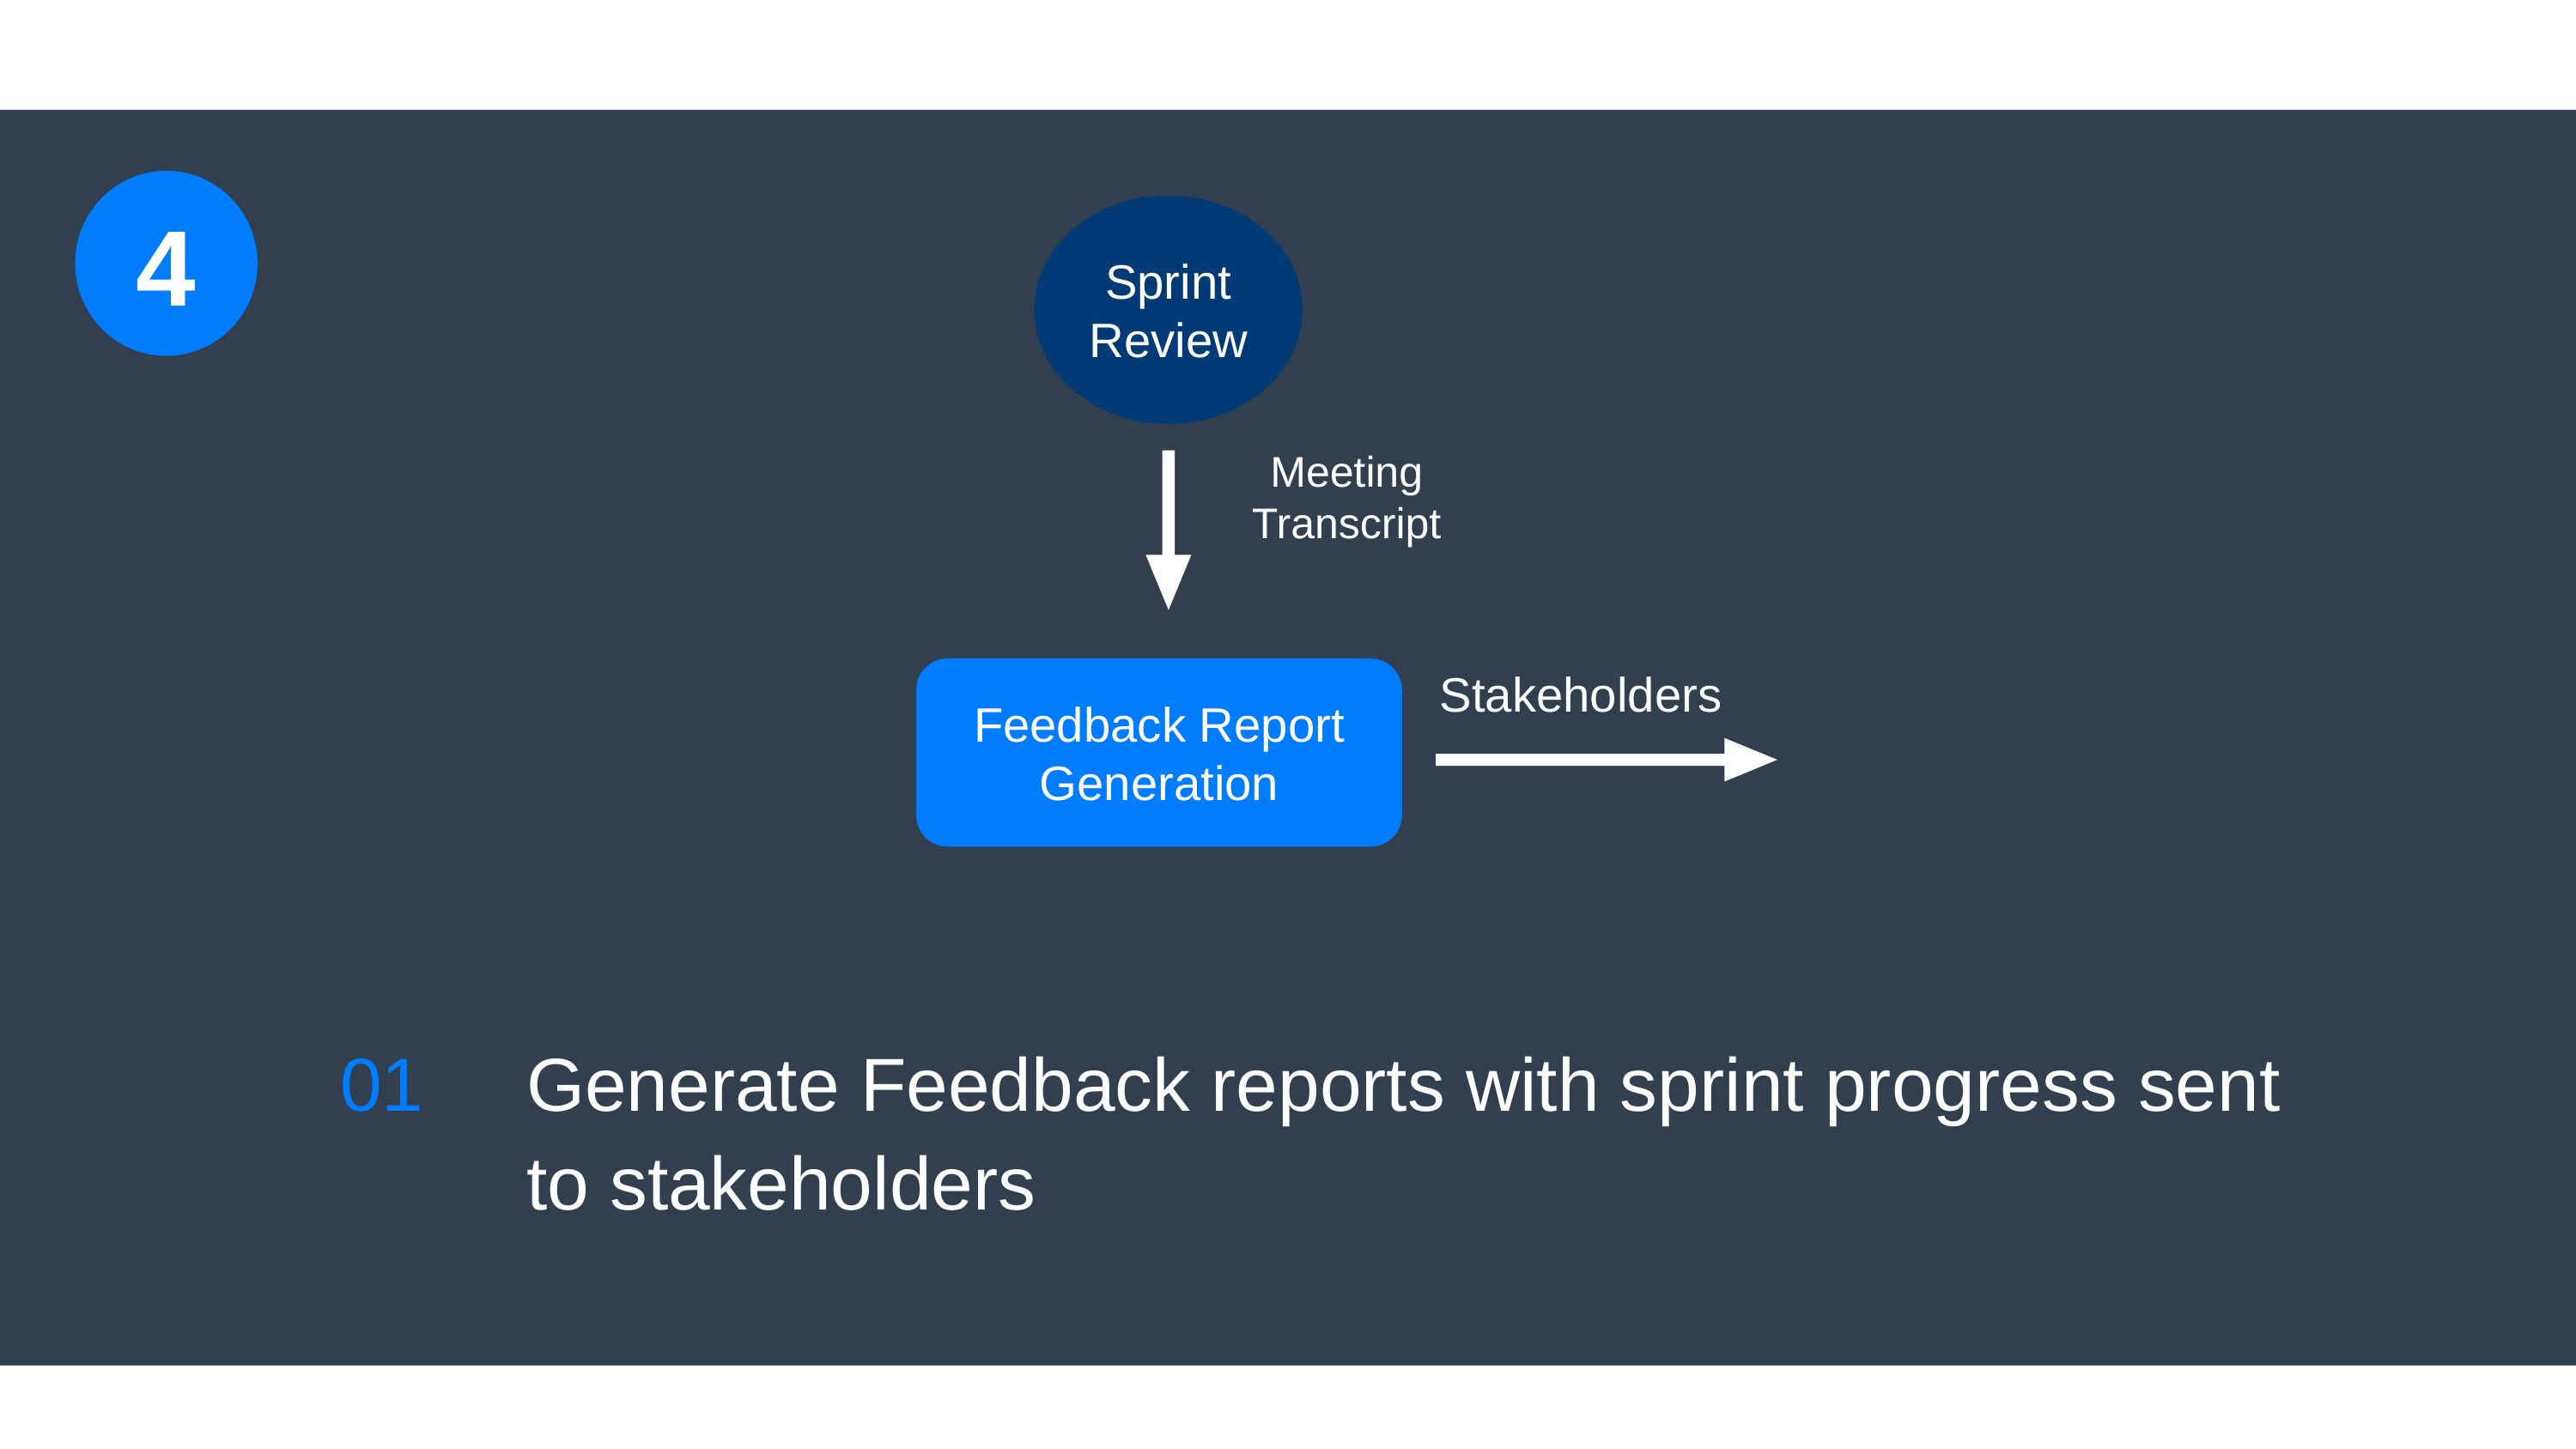

Block Diagram

Story Point Estimation

Sprint Planning

4
Stakeholder requirements
User stories

Sprint Review
24 hrs

Daily Scrum

Sprint Forecasting

Sprint
1-4 weeks

Backlog Generation

Meeting Transcript
Stakeholder requirements

Shippable release

Backlog Generation

Feedback Report Generation

Stakeholders

Product Backlog

Task Assignment

Product Backlog

01
Generate user stories
Sprint
Backlog

as a ___
I need to ___
So that ___

01
Estimate each user story

Task Assignment
02
Prioritize the user stories

01
Estimate the suitability of a task for each developer
01
Generate Feedback reports with sprint progress sent to stakeholders

01
Early prediction of bottlenecks and the potential risks

Fully Implemented
02
Generate explanations for each estimation to be discussed in the sprint planning meeting

Feedback Report Generation
Stakeholders
User Story Template

50% ready made
02
Adjust with completed tasks over time

03
Generate Acceptance Criteria
02
Generate discussion points for the Daily Scrum meeting

100% ready made